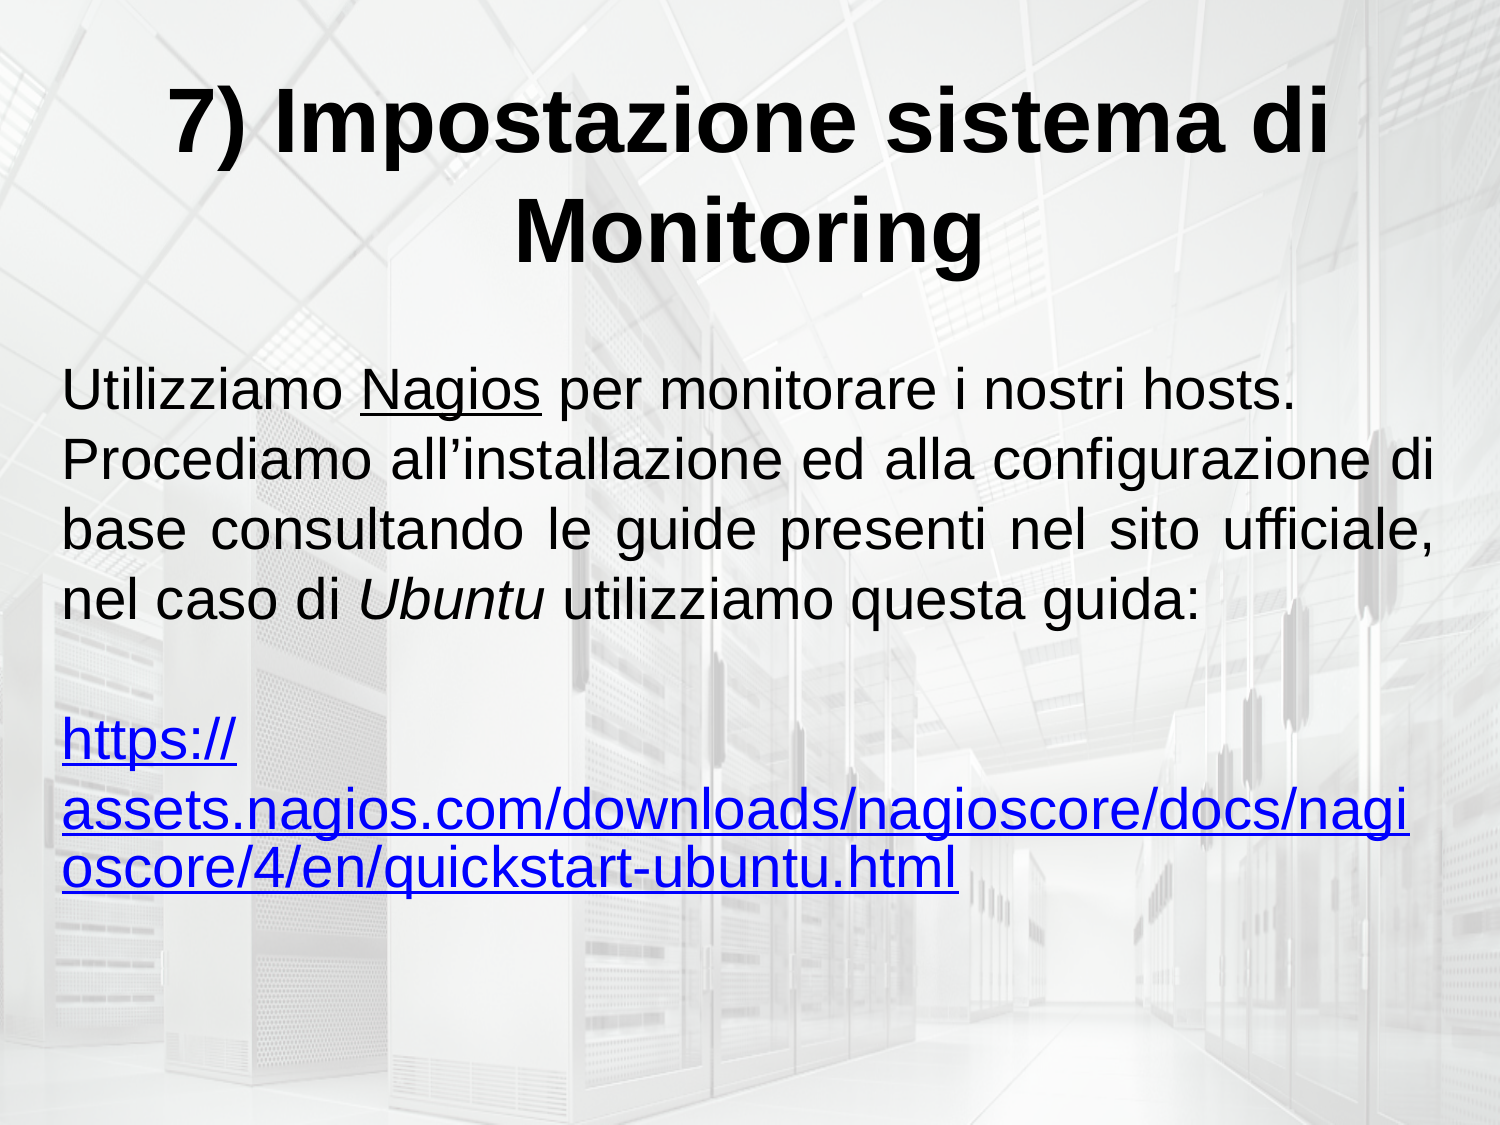

7) Impostazione sistema di Monitoring
Utilizziamo Nagios per monitorare i nostri hosts.
Procediamo all’installazione ed alla configurazione di base consultando le guide presenti nel sito ufficiale, nel caso di Ubuntu utilizziamo questa guida:

https://assets.nagios.com/downloads/nagioscore/docs/nagioscore/4/en/quickstart-ubuntu.html